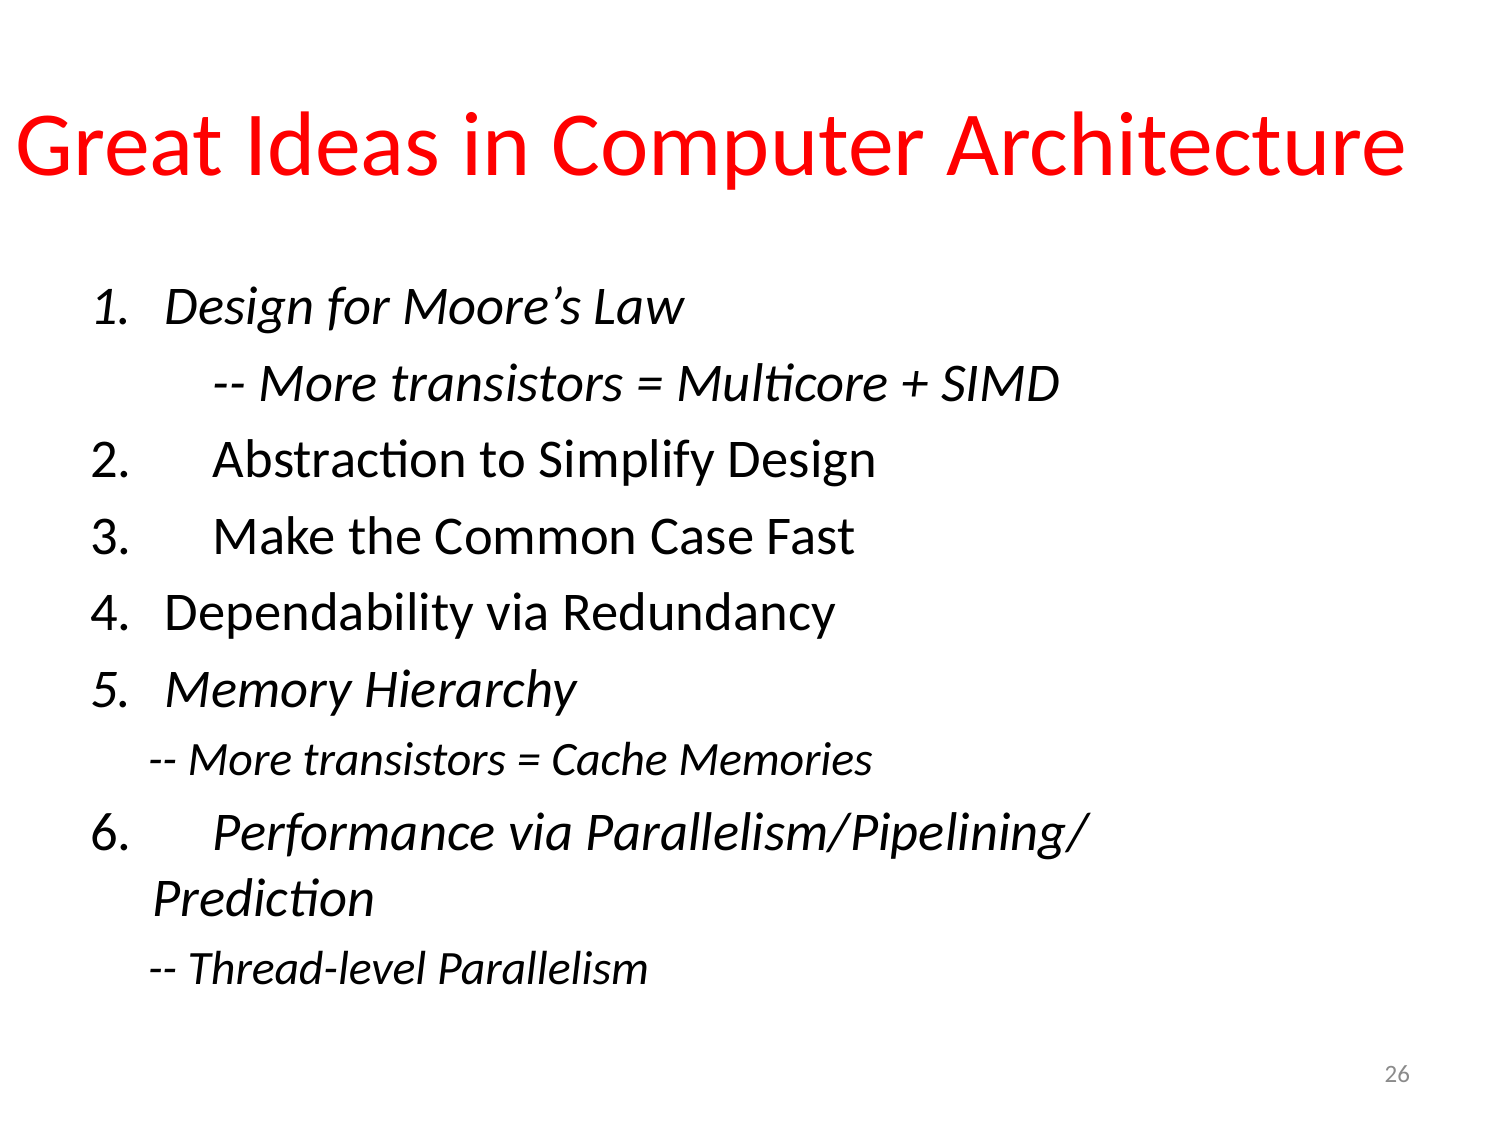

# Great Ideas in Computer Architecture
Design for Moore’s Law
	-- More transistors = Multicore + SIMD
2.	Abstraction to Simplify Design
3.	Make the Common Case Fast
Dependability via Redundancy
Memory Hierarchy
	-- More transistors = Cache Memories
6.	Performance via Parallelism/Pipelining/
     Prediction
	-- Thread-level Parallelism
26